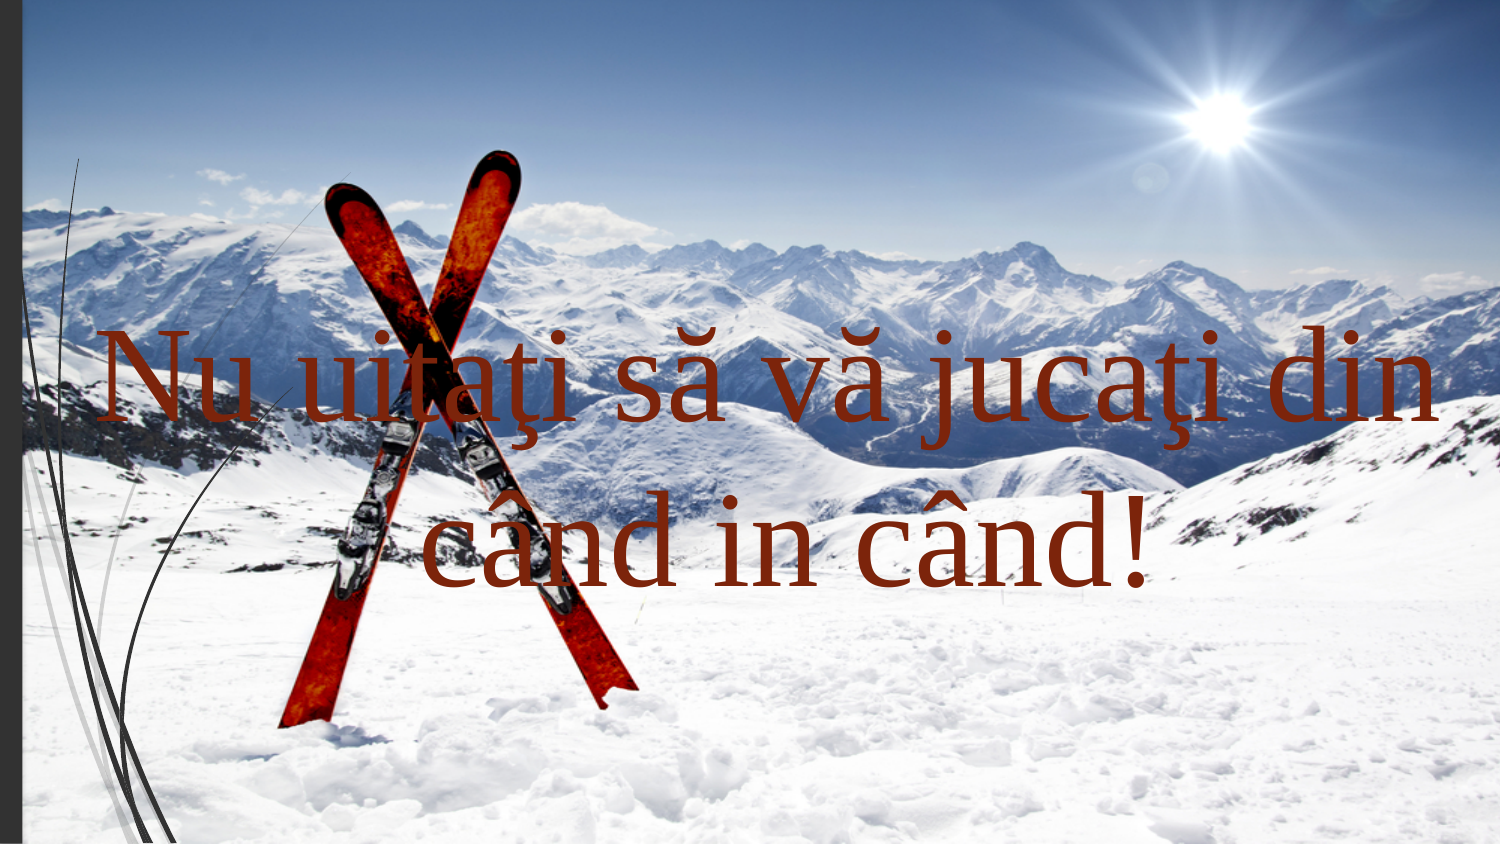

Nu uitaţi să vă jucaţi din când in când!